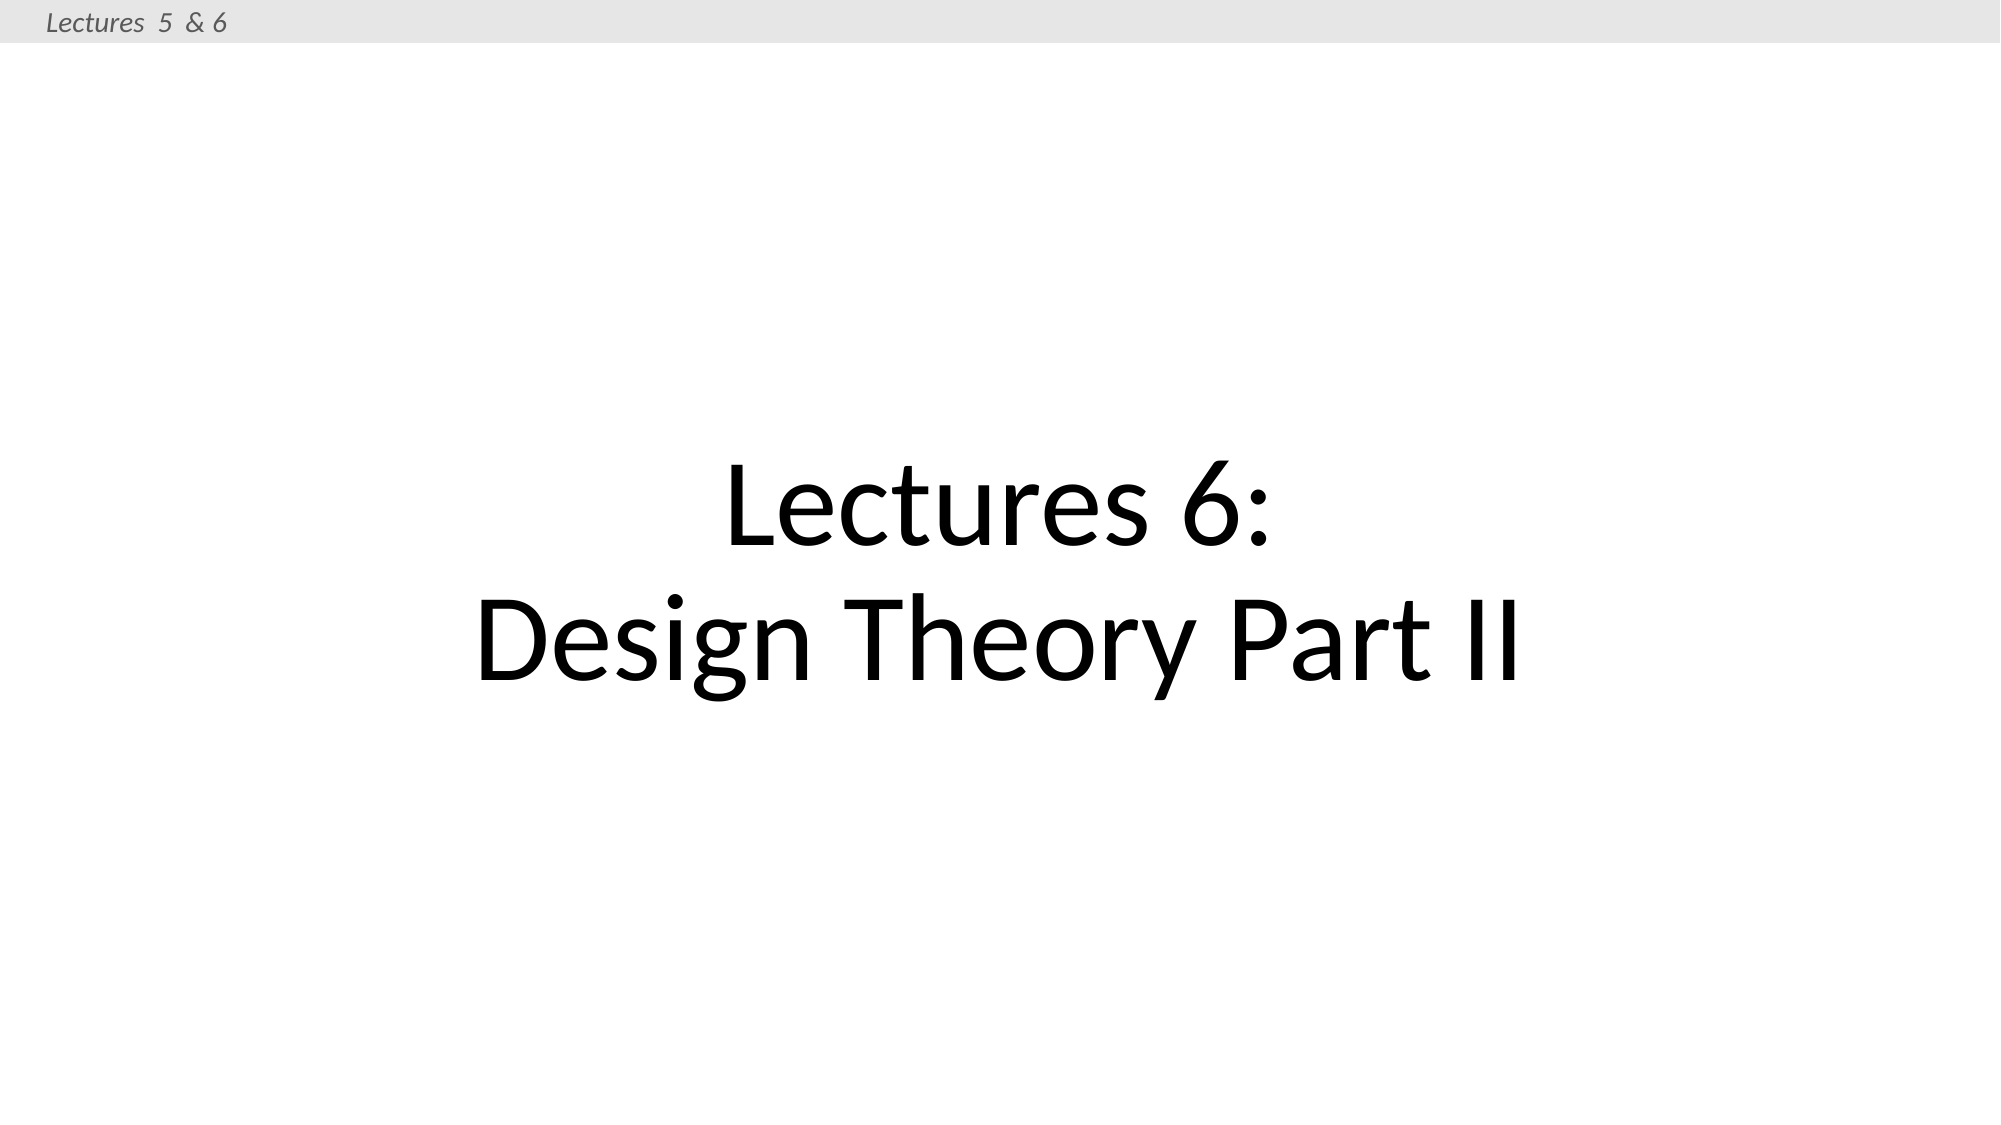

Lectures  5  & 6
# Lectures 6: Design Theory Part II